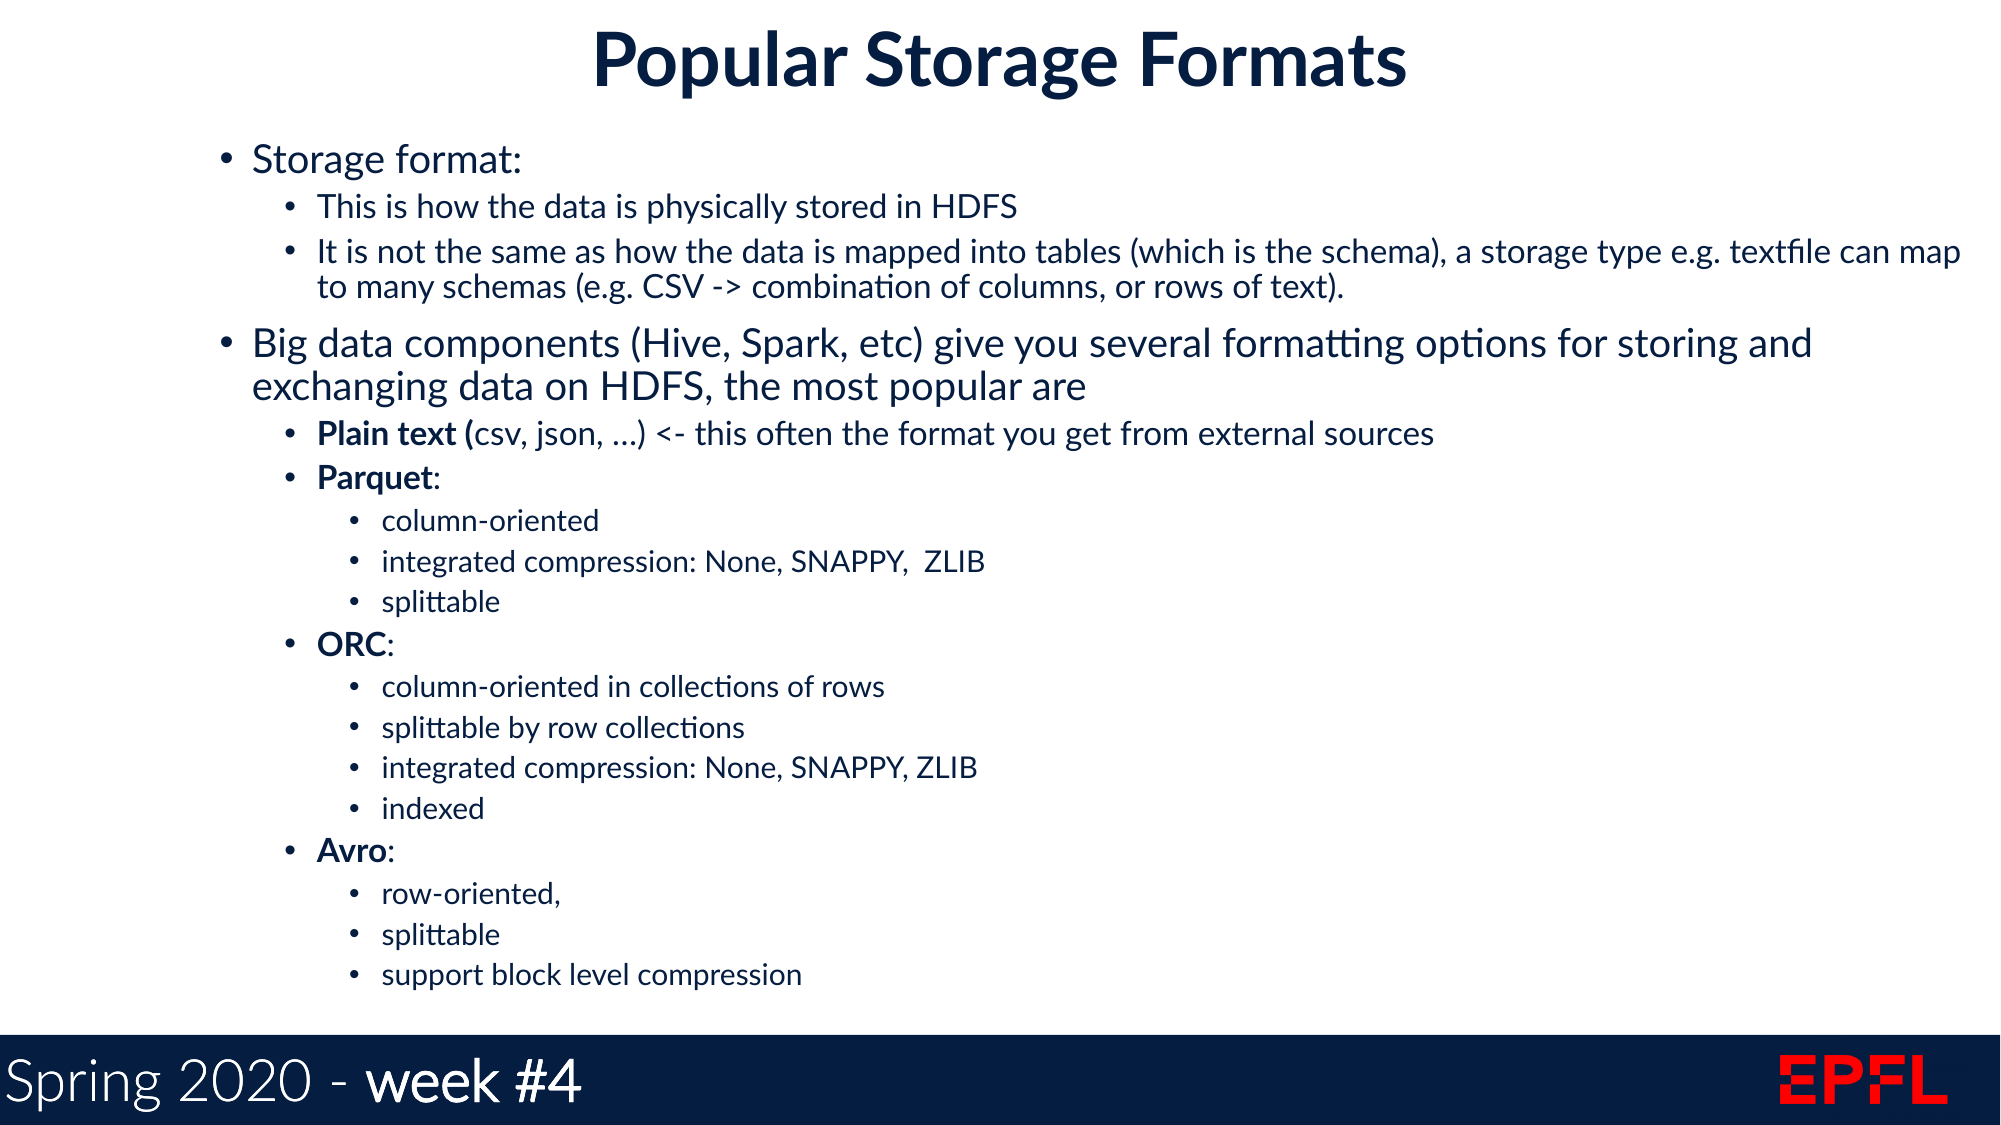

Popular Storage Formats
Storage format:
This is how the data is physically stored in HDFS
It is not the same as how the data is mapped into tables (which is the schema), a storage type e.g. textfile can map to many schemas (e.g. CSV -> combination of columns, or rows of text).
Big data components (Hive, Spark, etc) give you several formatting options for storing and exchanging data on HDFS, the most popular are
Plain text (csv, json, …) <- this often the format you get from external sources
Parquet:
column-oriented
integrated compression: None, SNAPPY,  ZLIB
splittable
ORC:
column-oriented in collections of rows
splittable by row collections
integrated compression: None, SNAPPY, ZLIB
indexed
Avro:
row-oriented,
splittable
support block level compression